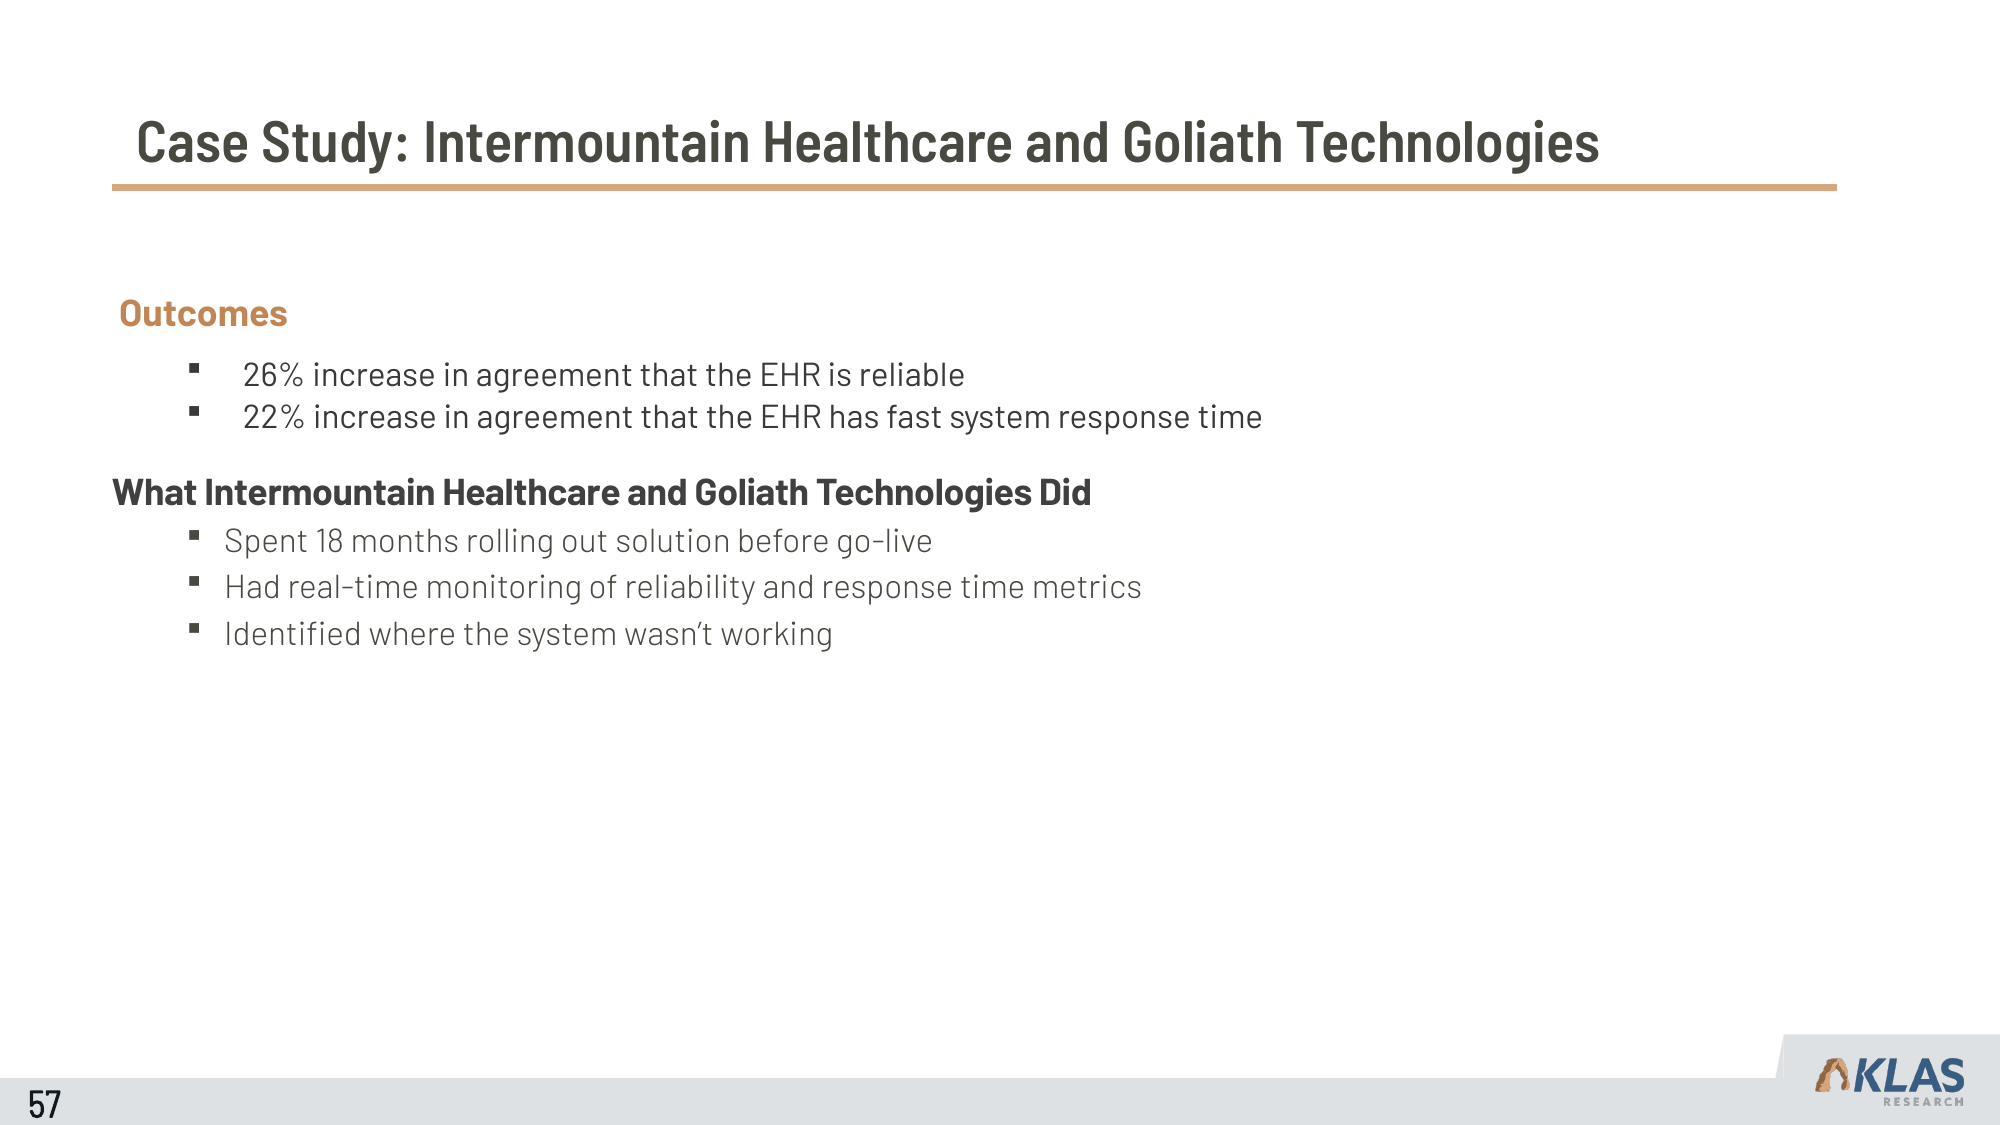

# Case Study: Intermountain Healthcare and Goliath Technologies
 Outcomes
26% increase in agreement that the EHR is reliable
22% increase in agreement that the EHR has fast system response time
What Intermountain Healthcare and Goliath Technologies Did
Spent 18 months rolling out solution before go-live
Had real-time monitoring of reliability and response time metrics
Identified where the system wasn’t working